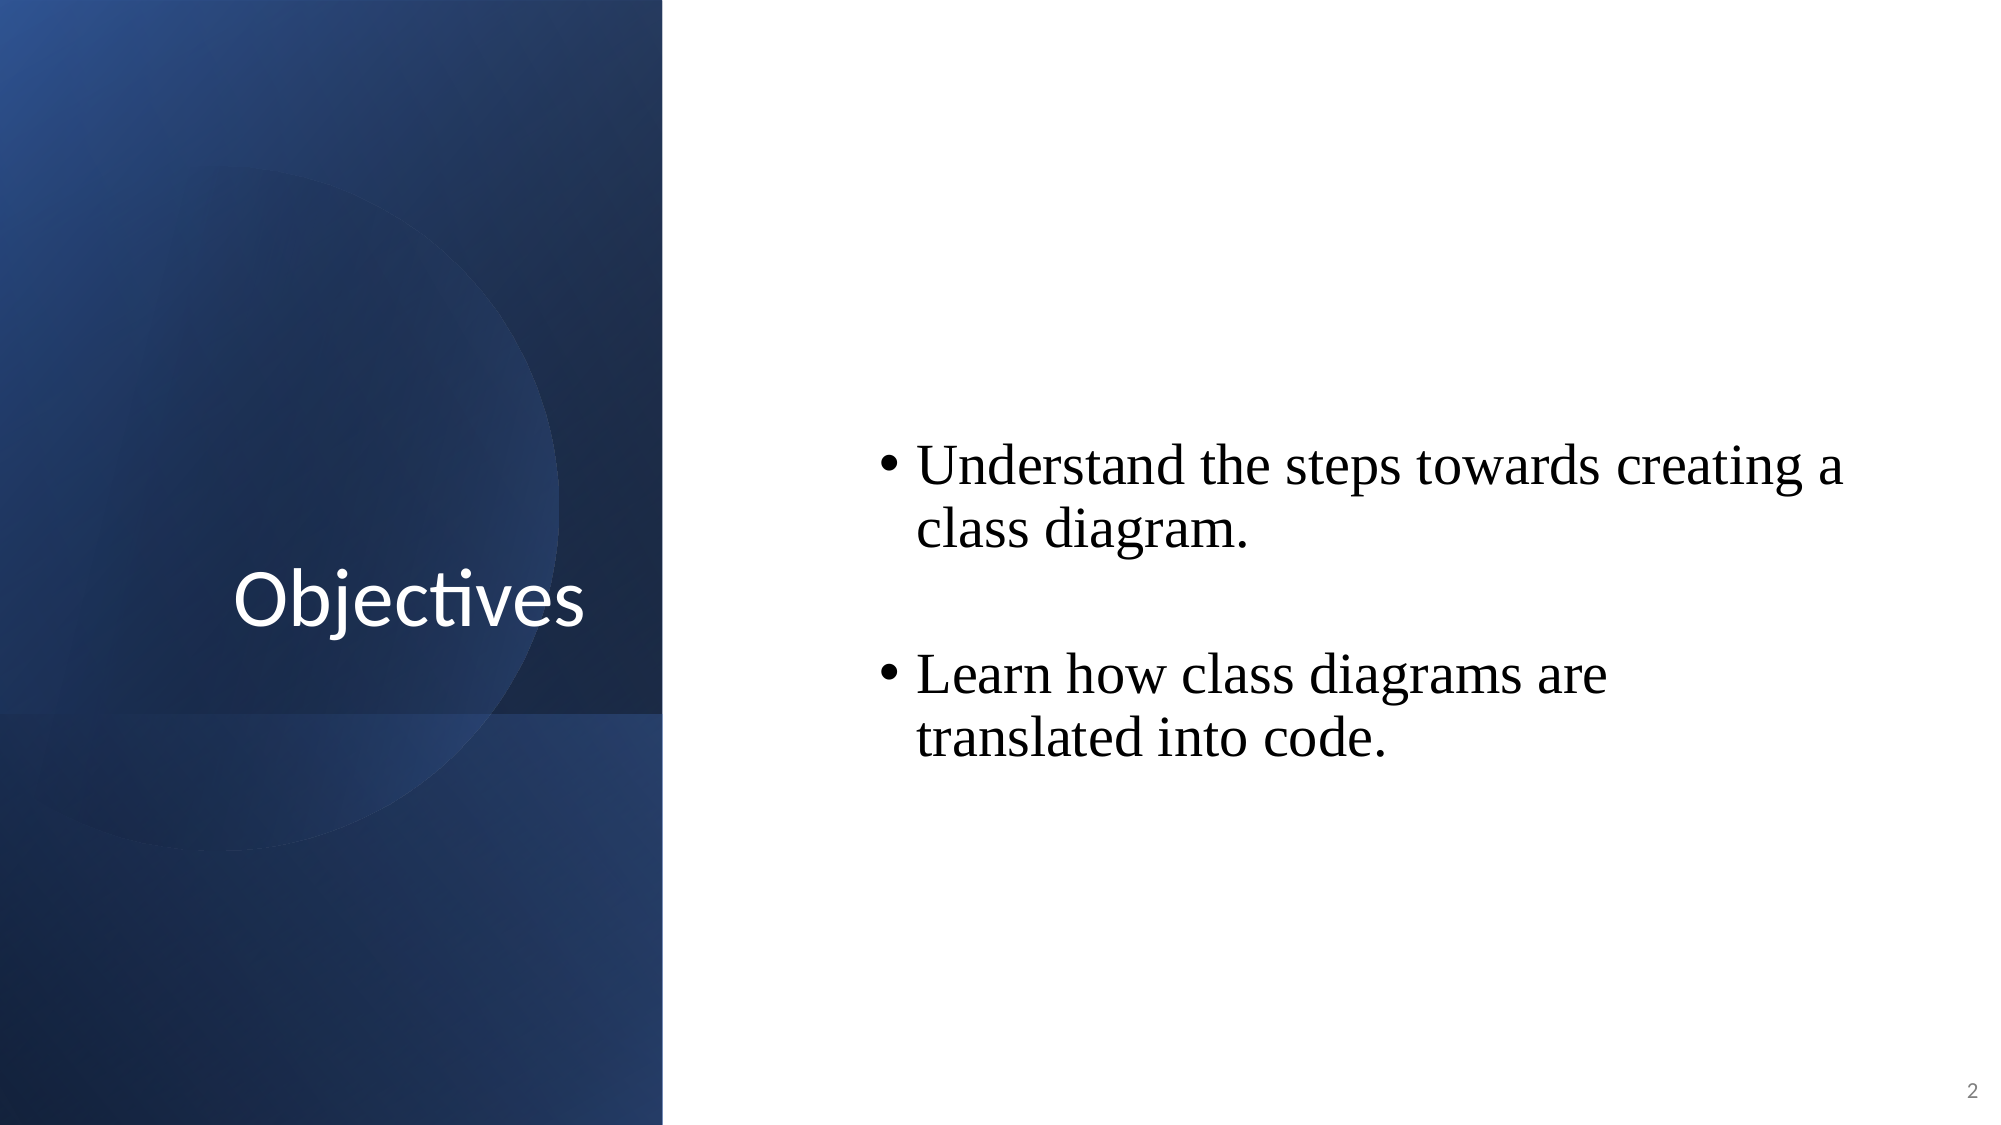

# Objectives

Understand the steps towards creating a class diagram.

Learn how class diagrams are translated into code.

2